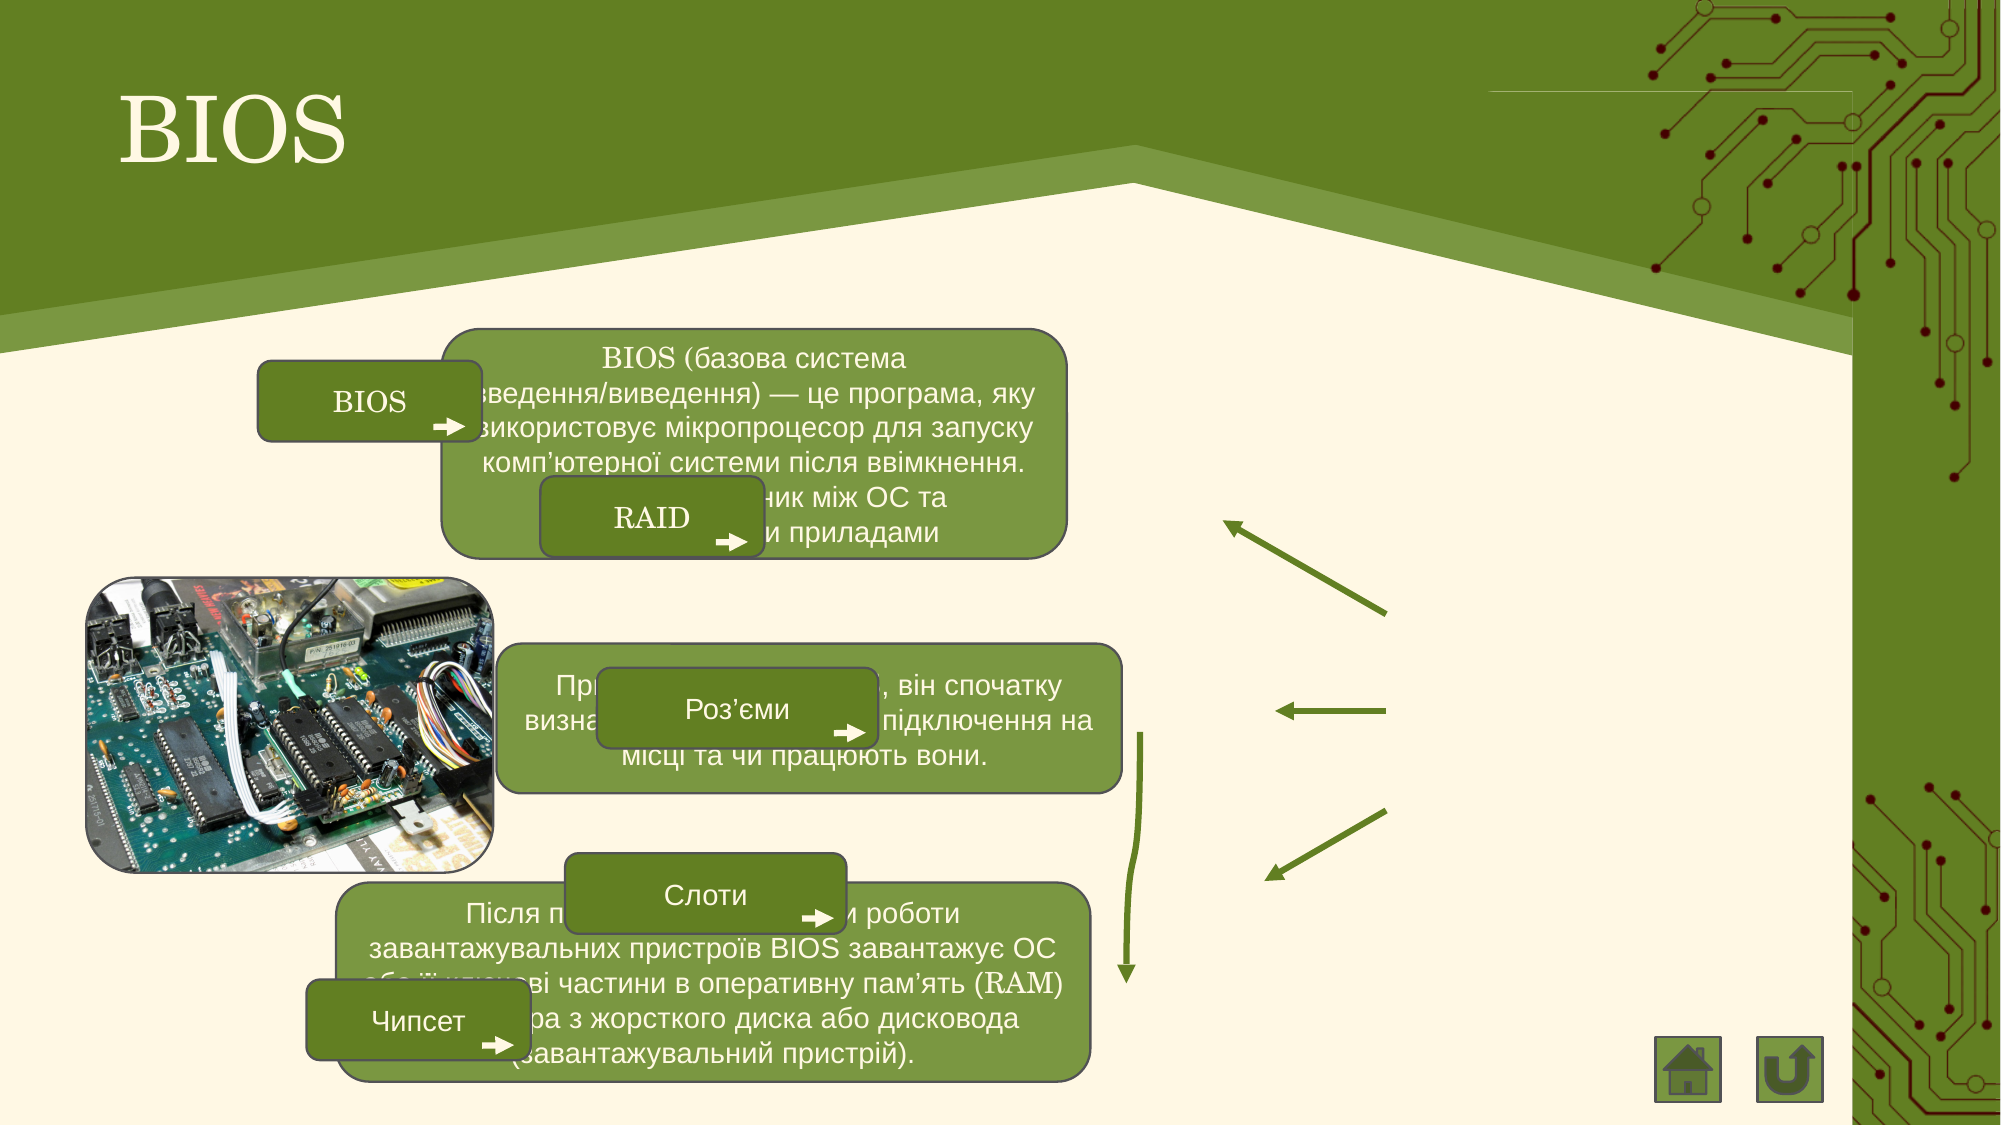

# BIOS
BIOS (базова система введення/виведення) — це програма, яку використовує мікропроцесор для запуску комп’ютерної системи після ввімкнення. Діє як посередник між ОС та периферійними приладами
BIOS
RAID

При завантаженні BIOS, він спочатку визначає, чи всі необхідні підключення на місці та чи працюють вони.
Роз’єми
Слоти
Після перевірки та перевірки роботи завантажувальних пристроїв BIOS завантажує ОС або її ключові частини в оперативну пам’ять (RAM) комп’ютера з жорсткого диска або дисковода (завантажувальний пристрій).
Чипсет